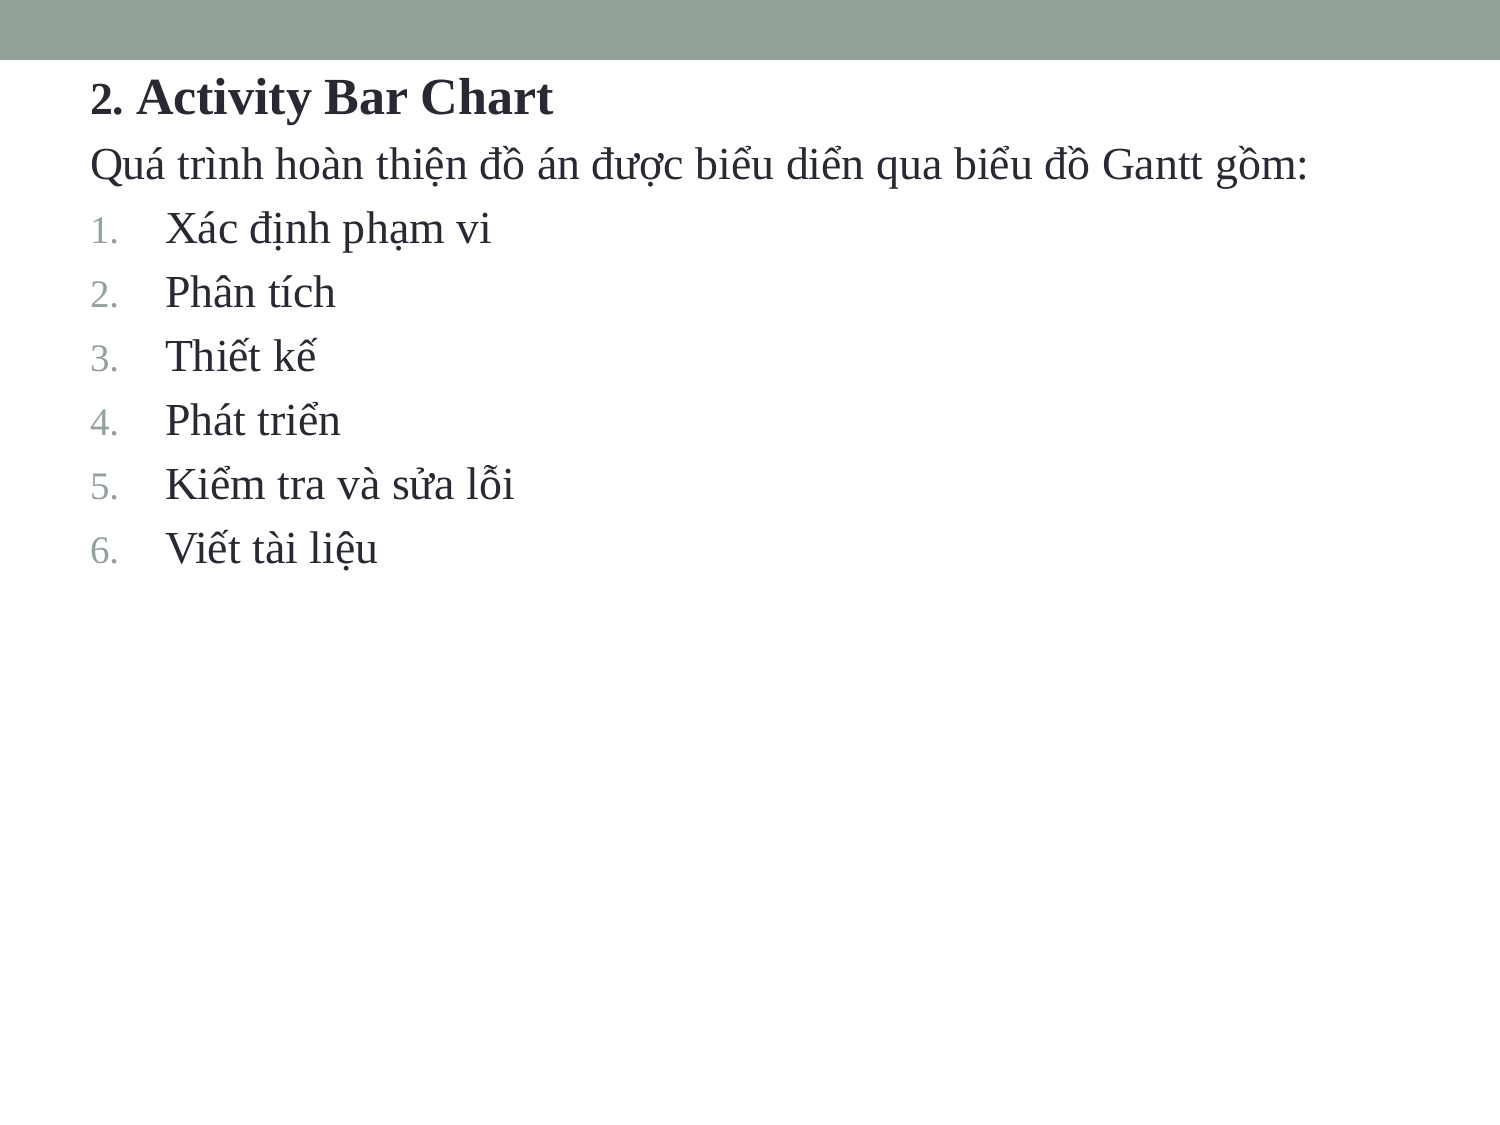

2. Activity Bar Chart
Quá trình hoàn thiện đồ án được biểu diển qua biểu đồ Gantt gồm:
Xác định phạm vi
Phân tích
Thiết kế
Phát triển
Kiểm tra và sửa lỗi
Viết tài liệu